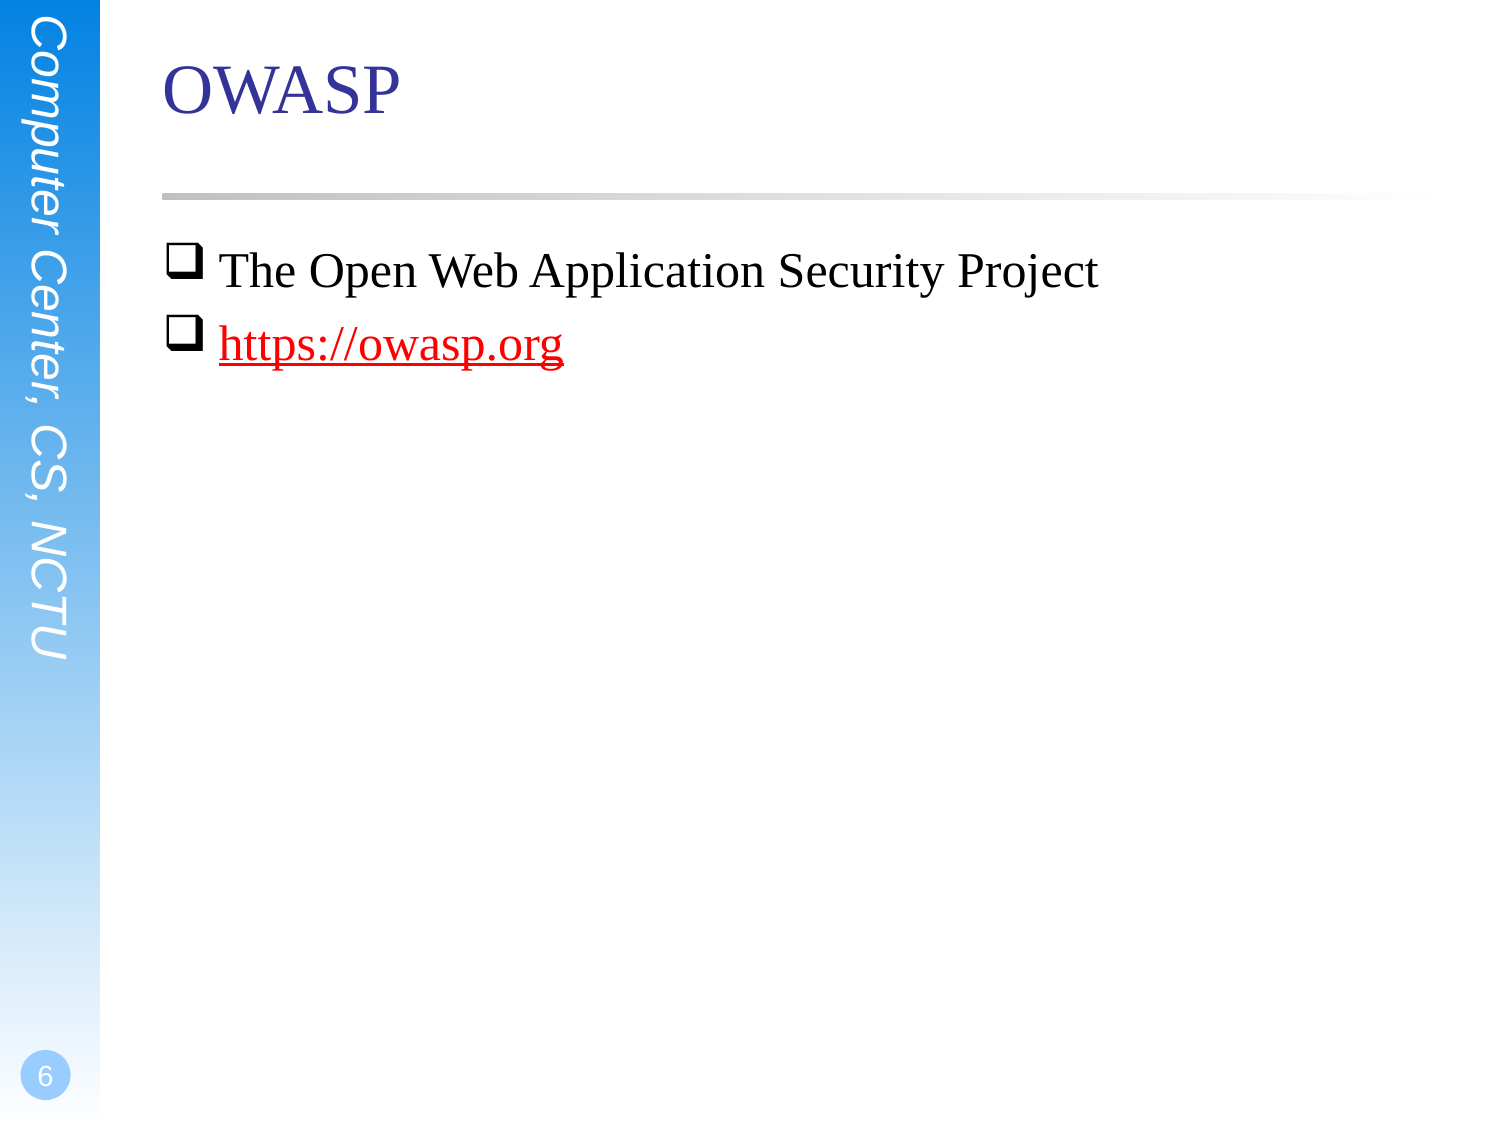

# OWASP
The Open Web Application Security Project
https://owasp.org